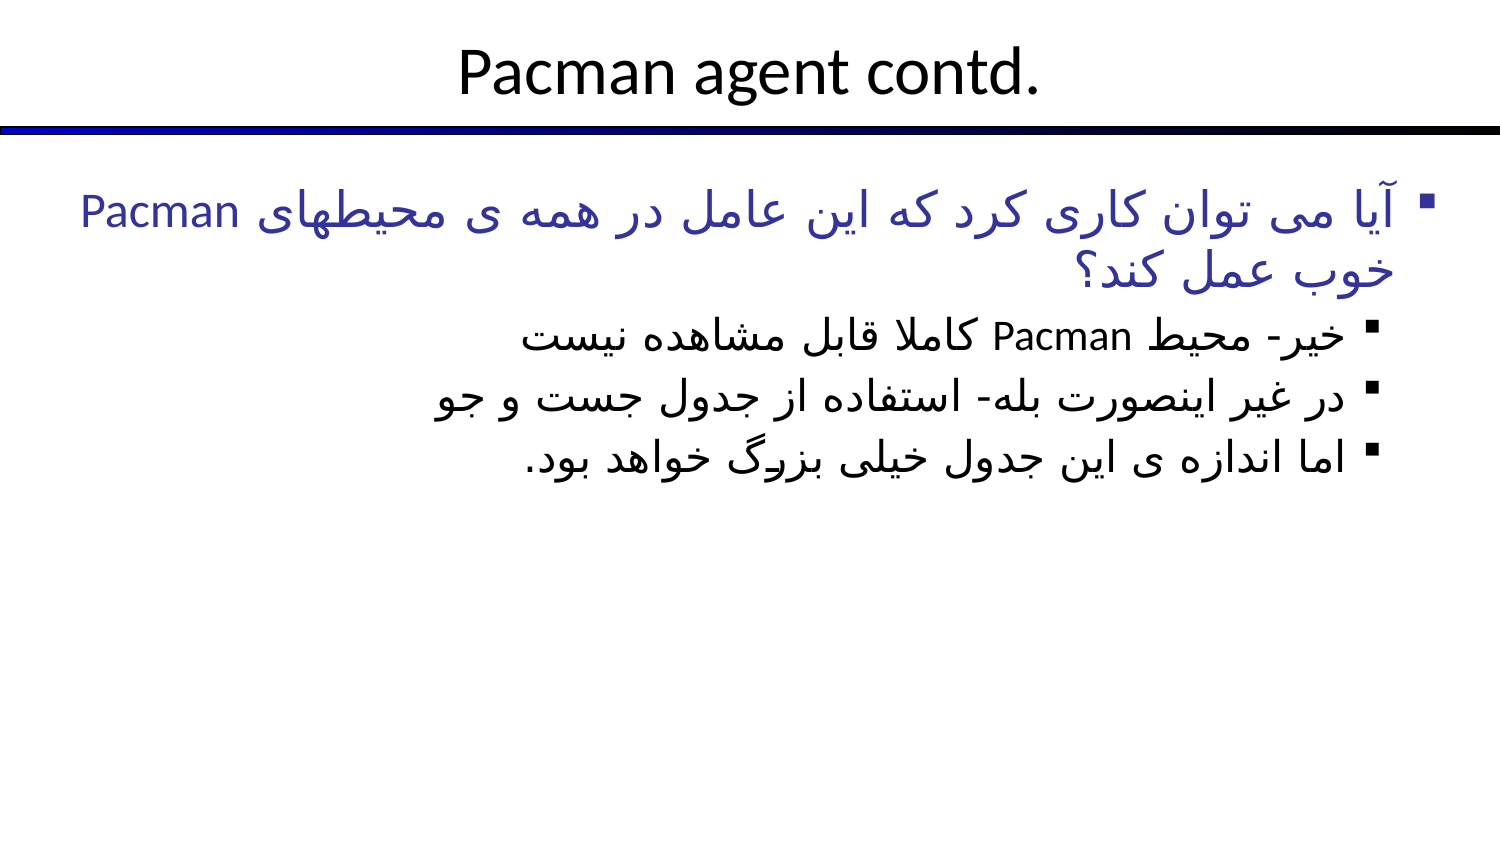

# Pacman agent contd.
آیا می توان کاری کرد که این عامل در همه ی محیطهای Pacman خوب عمل کند؟
خیر- محیط Pacman کاملا قابل مشاهده نیست
در غیر اینصورت بله- استفاده از جدول جست و جو
اما اندازه ی این جدول خیلی بزرگ خواهد بود.